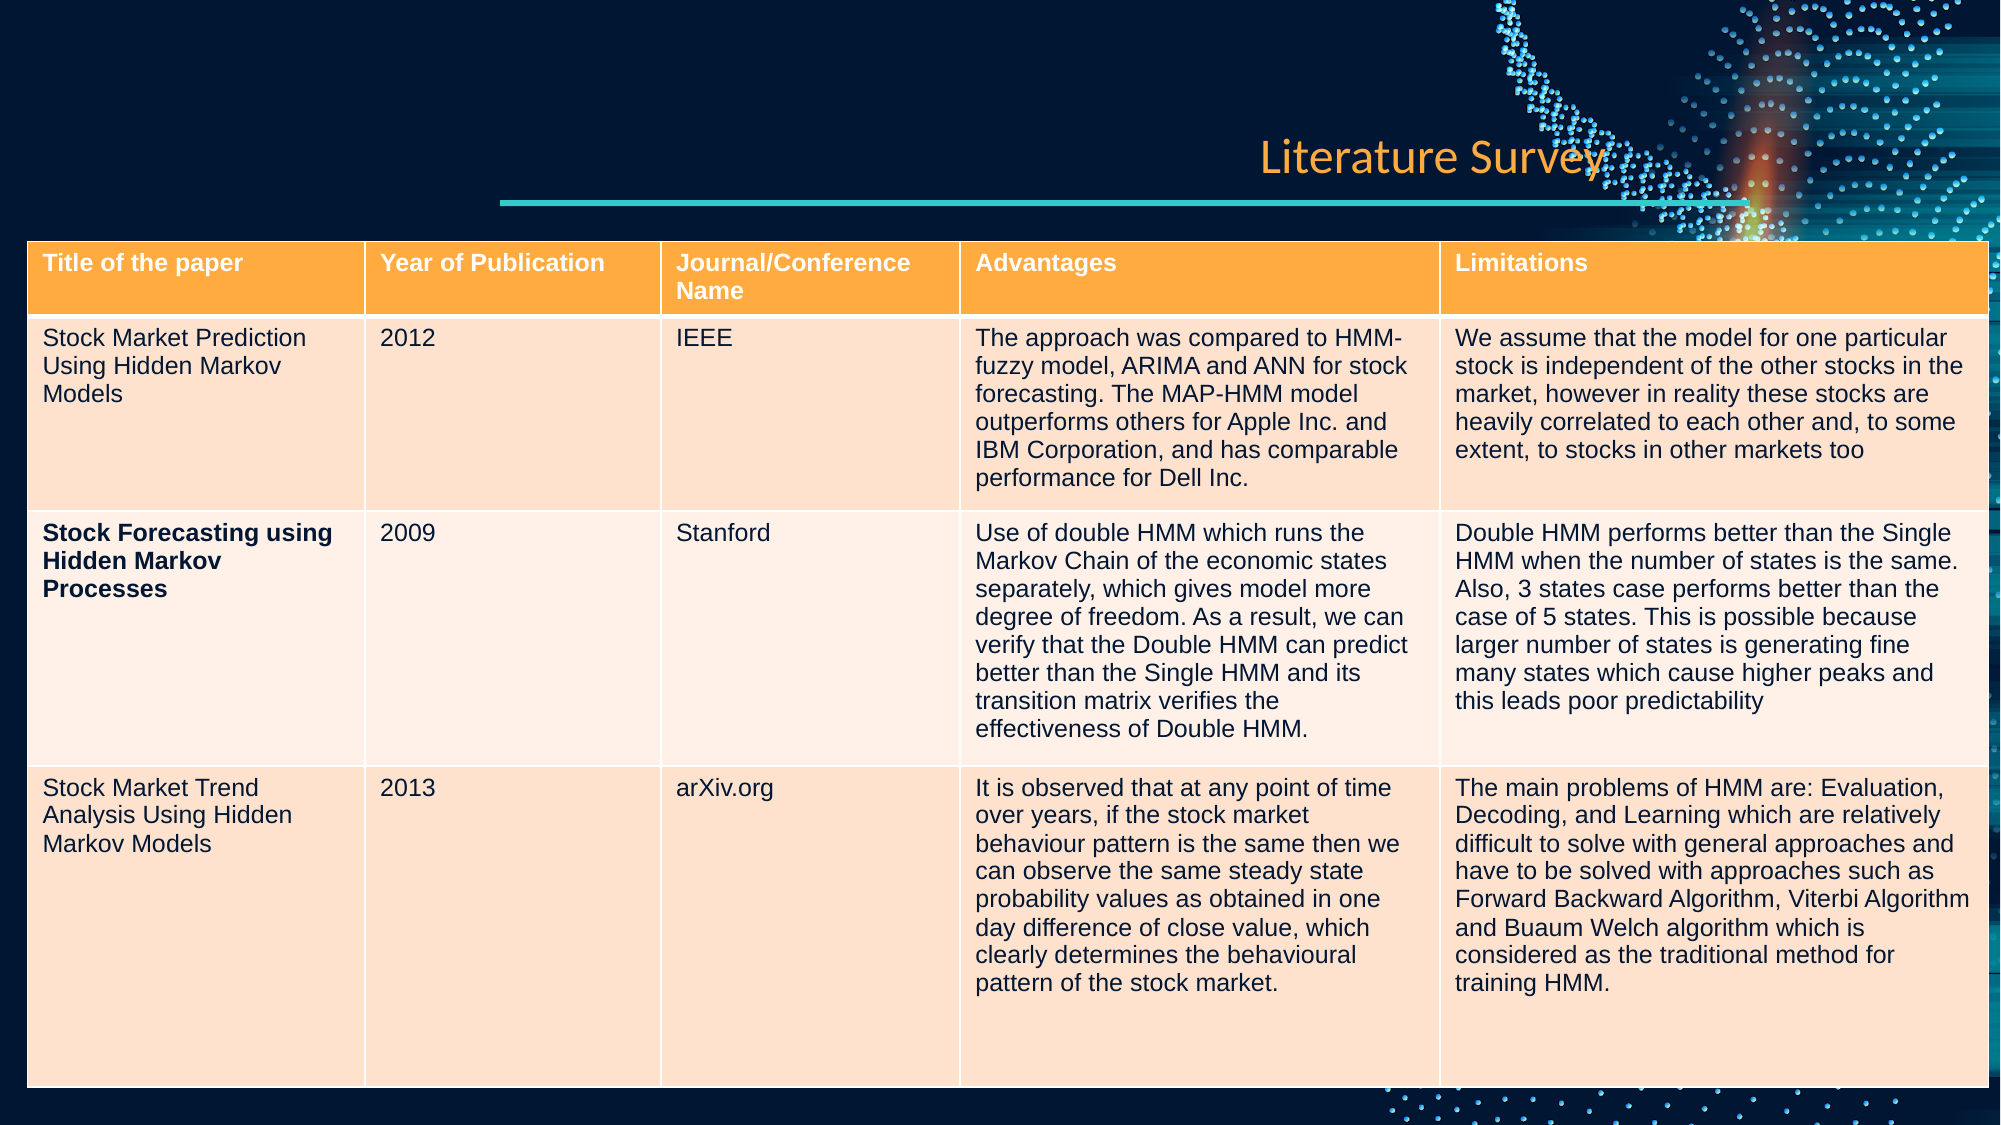

Literature Survey

| Title of the paper | Year of Publication | Journal/Conference Name | Advantages | Limitations |
| --- | --- | --- | --- | --- |
| Stock Market Prediction Using Hidden Markov Models | 2012 | IEEE | The approach was compared to HMM-fuzzy model, ARIMA and ANN for stock forecasting. The MAP-HMM model outperforms others for Apple Inc. and IBM Corporation, and has comparable performance for Dell Inc. | We assume that the model for one particular stock is independent of the other stocks in the market, however in reality these stocks are heavily correlated to each other and, to some extent, to stocks in other markets too |
| Stock Forecasting using Hidden Markov Processes | 2009 | Stanford | Use of double HMM which runs the Markov Chain of the economic states separately, which gives model more degree of freedom. As a result, we can verify that the Double HMM can predict better than the Single HMM and its transition matrix verifies the effectiveness of Double HMM. | Double HMM performs better than the Single HMM when the number of states is the same. Also, 3 states case performs better than the case of 5 states. This is possible because larger number of states is generating fine many states which cause higher peaks and this leads poor predictability |
| Stock Market Trend Analysis Using Hidden Markov Models | 2013 | arXiv.org | It is observed that at any point of time over years, if the stock market behaviour pattern is the same then we can observe the same steady state probability values as obtained in one day difference of close value, which clearly determines the behavioural pattern of the stock market. | The main problems of HMM are: Evaluation, Decoding, and Learning which are relatively difficult to solve with general approaches and have to be solved with approaches such as Forward Backward Algorithm, Viterbi Algorithm and Buaum Welch algorithm which is considered as the traditional method for training HMM. |